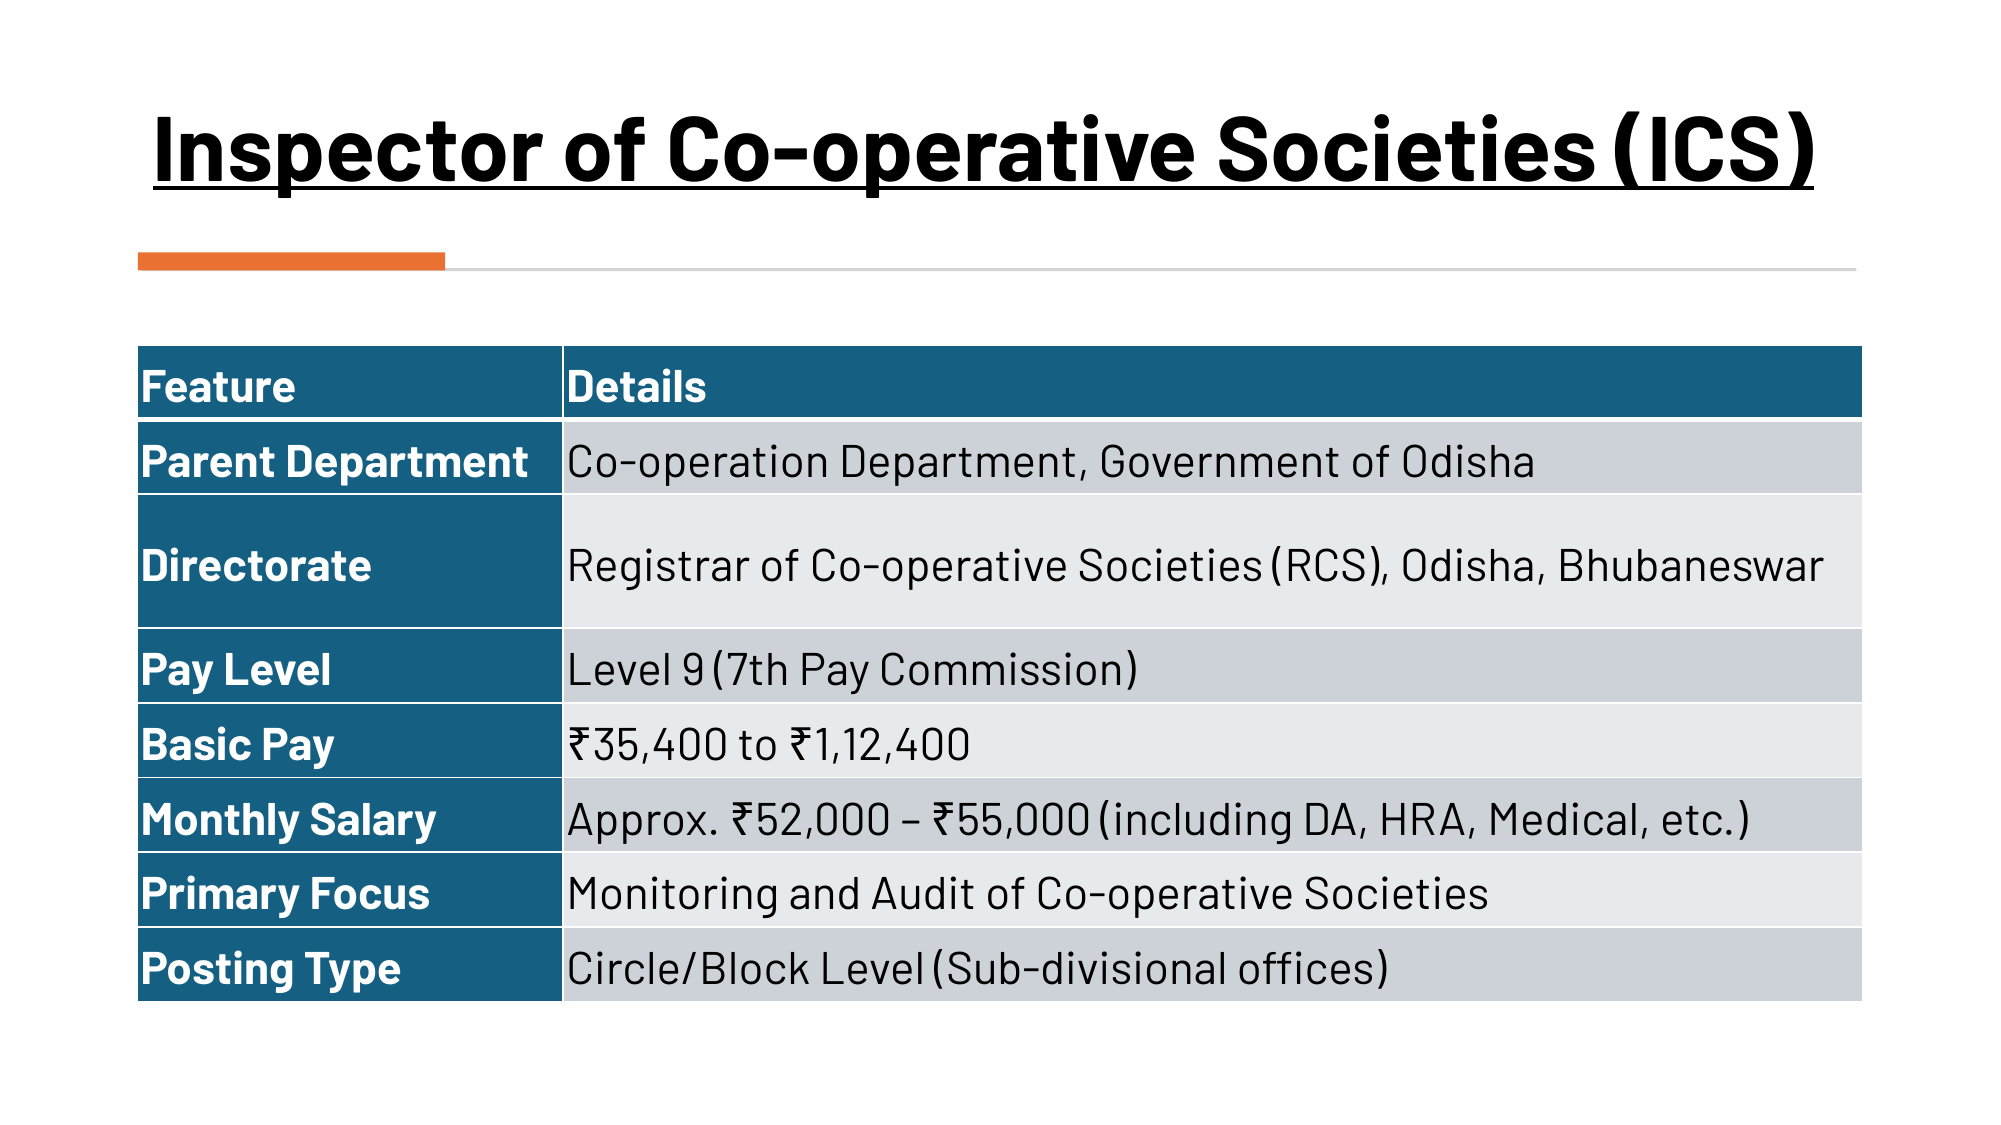

# Inspector of Co-operative Societies (ICS)

| Feature | Details |
| --- | --- |
| Parent Department | Co-operation Department, Government of Odisha |
| Directorate | Registrar of Co-operative Societies (RCS), Odisha, Bhubaneswar |
| Pay Level | Level 9 (7th Pay Commission) |
| Basic Pay | ₹35,400 to ₹1,12,400 |
| Monthly Salary | Approx. ₹52,000 – ₹55,000 (including DA, HRA, Medical, etc.) |
| Primary Focus | Monitoring and Audit of Co-operative Societies |
| Posting Type | Circle/Block Level (Sub-divisional offices) |